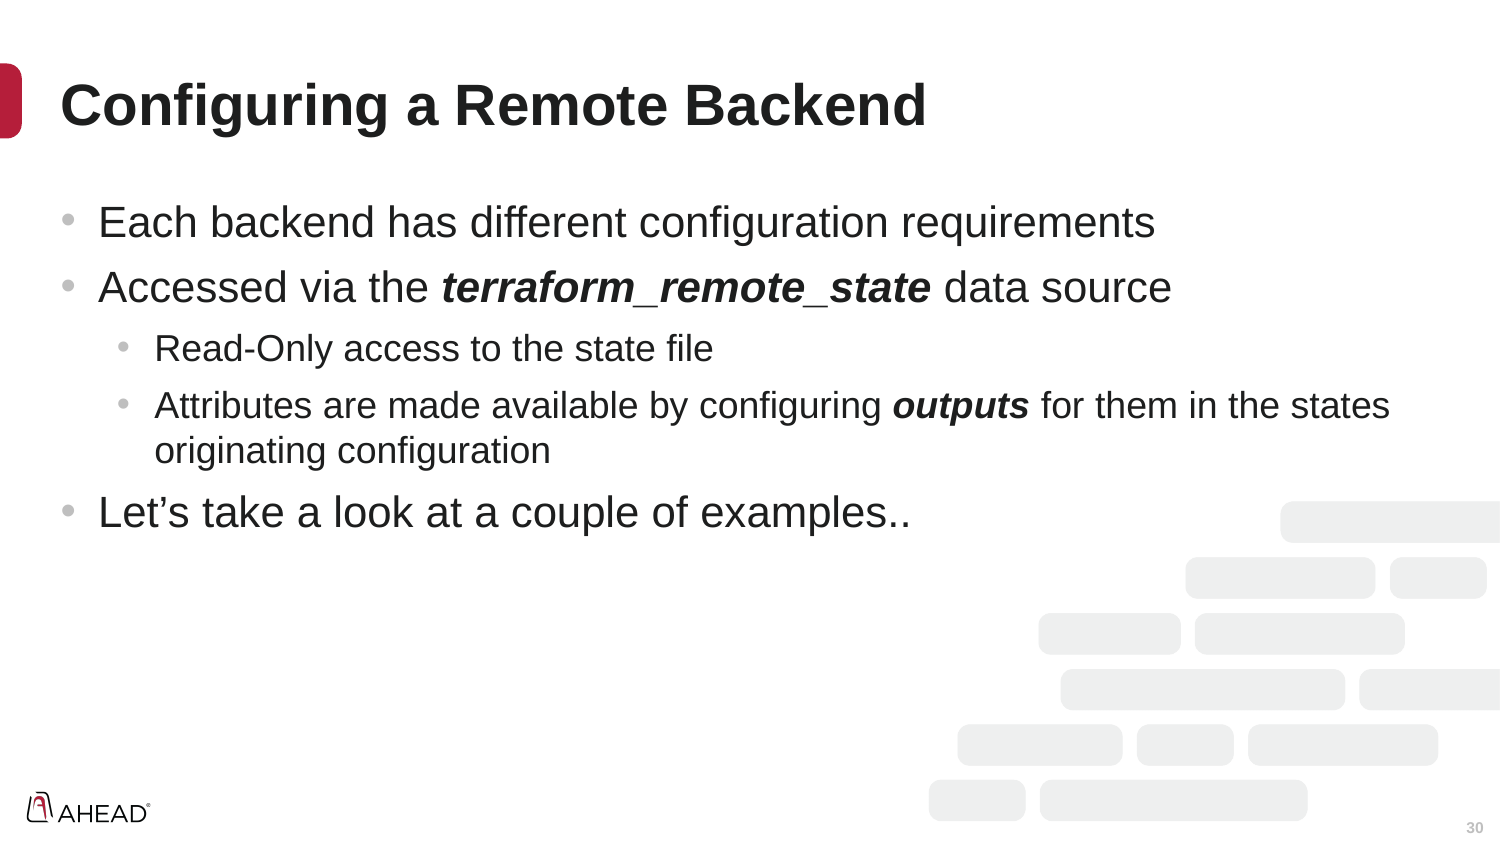

# Configuring a Remote Backend
Each backend has different configuration requirements
Accessed via the terraform_remote_state data source
Read-Only access to the state file
Attributes are made available by configuring outputs for them in the states originating configuration
Let’s take a look at a couple of examples..